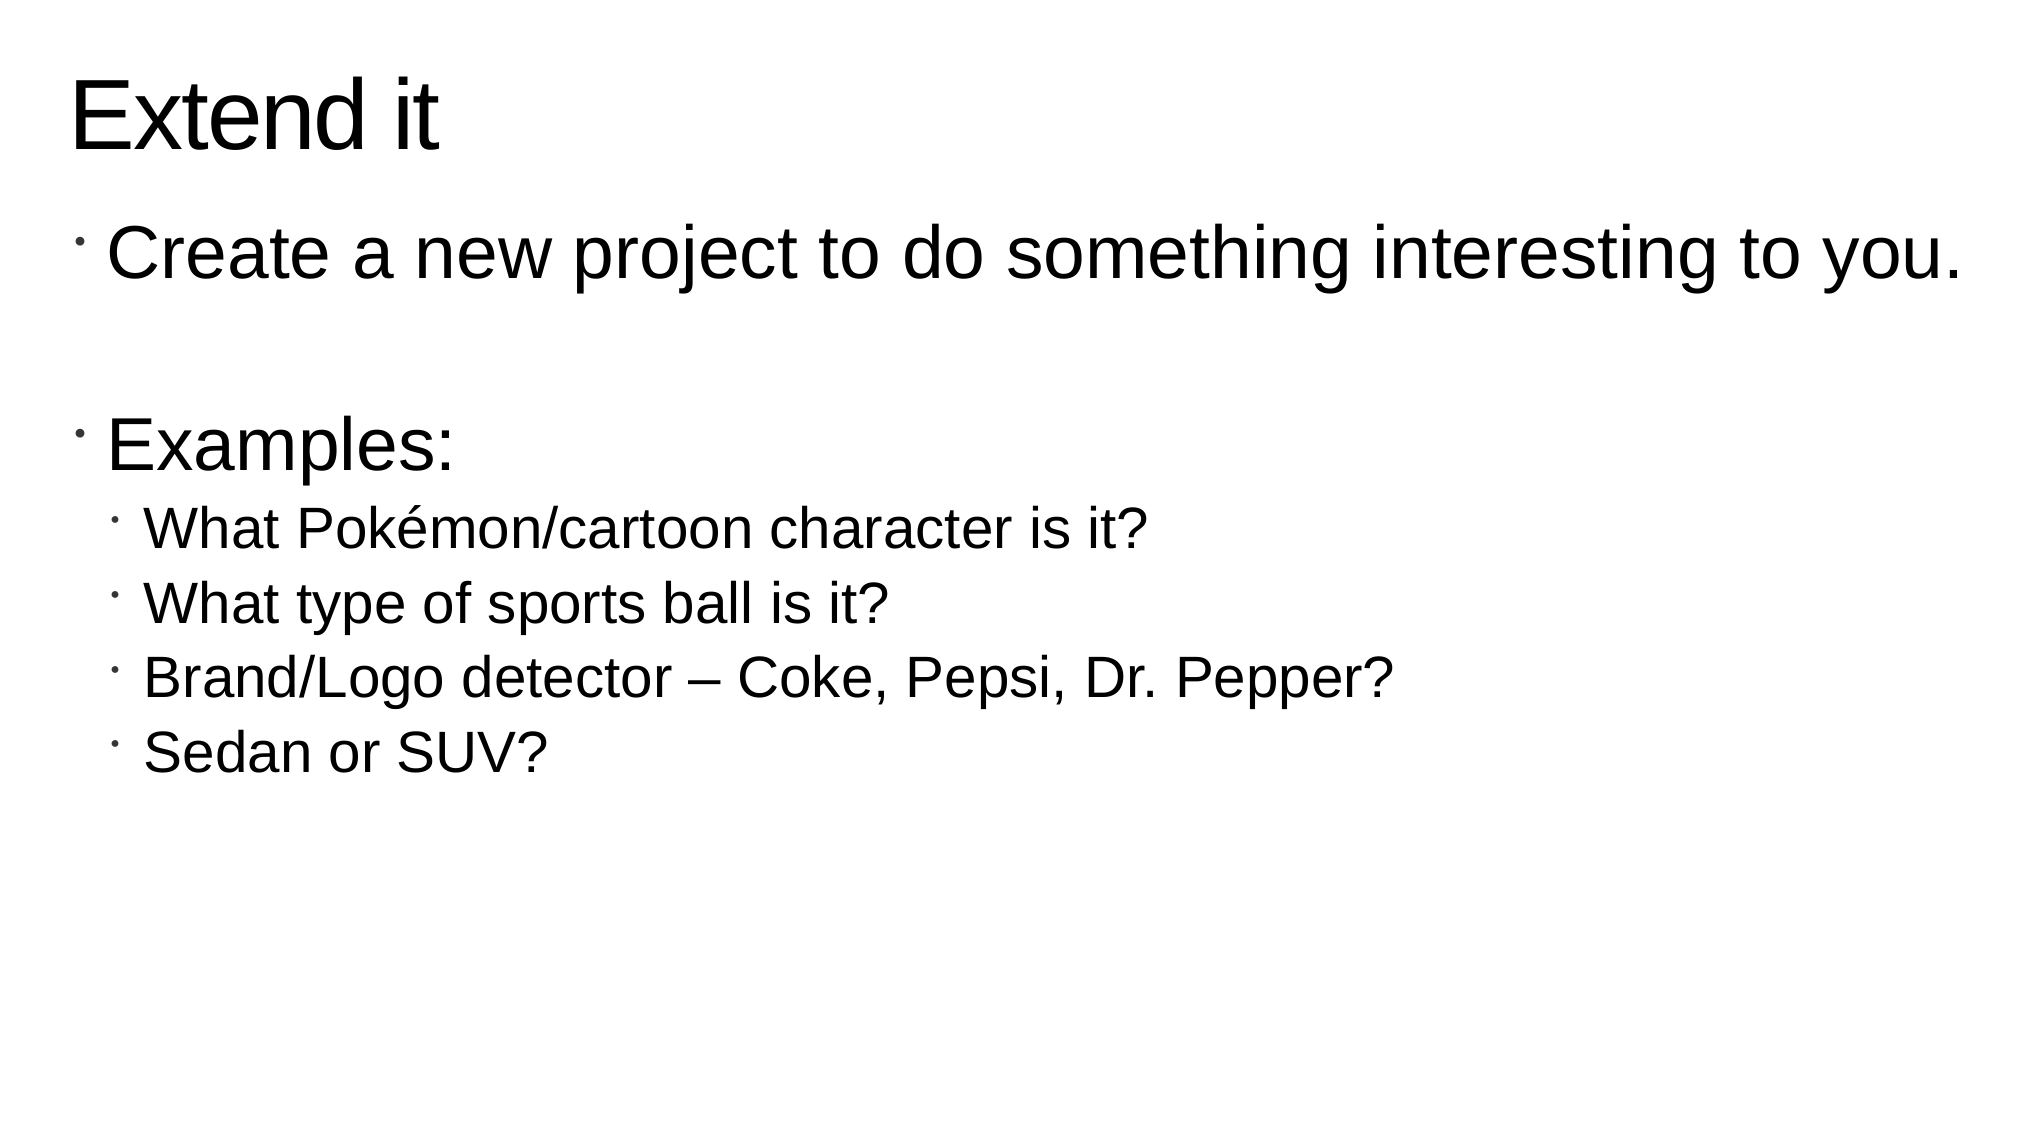

# Extend it
Create a new project to do something interesting to you.

Examples:
What Pokémon/cartoon character is it?
What type of sports ball is it?
Brand/Logo detector – Coke, Pepsi, Dr. Pepper?
Sedan or SUV?